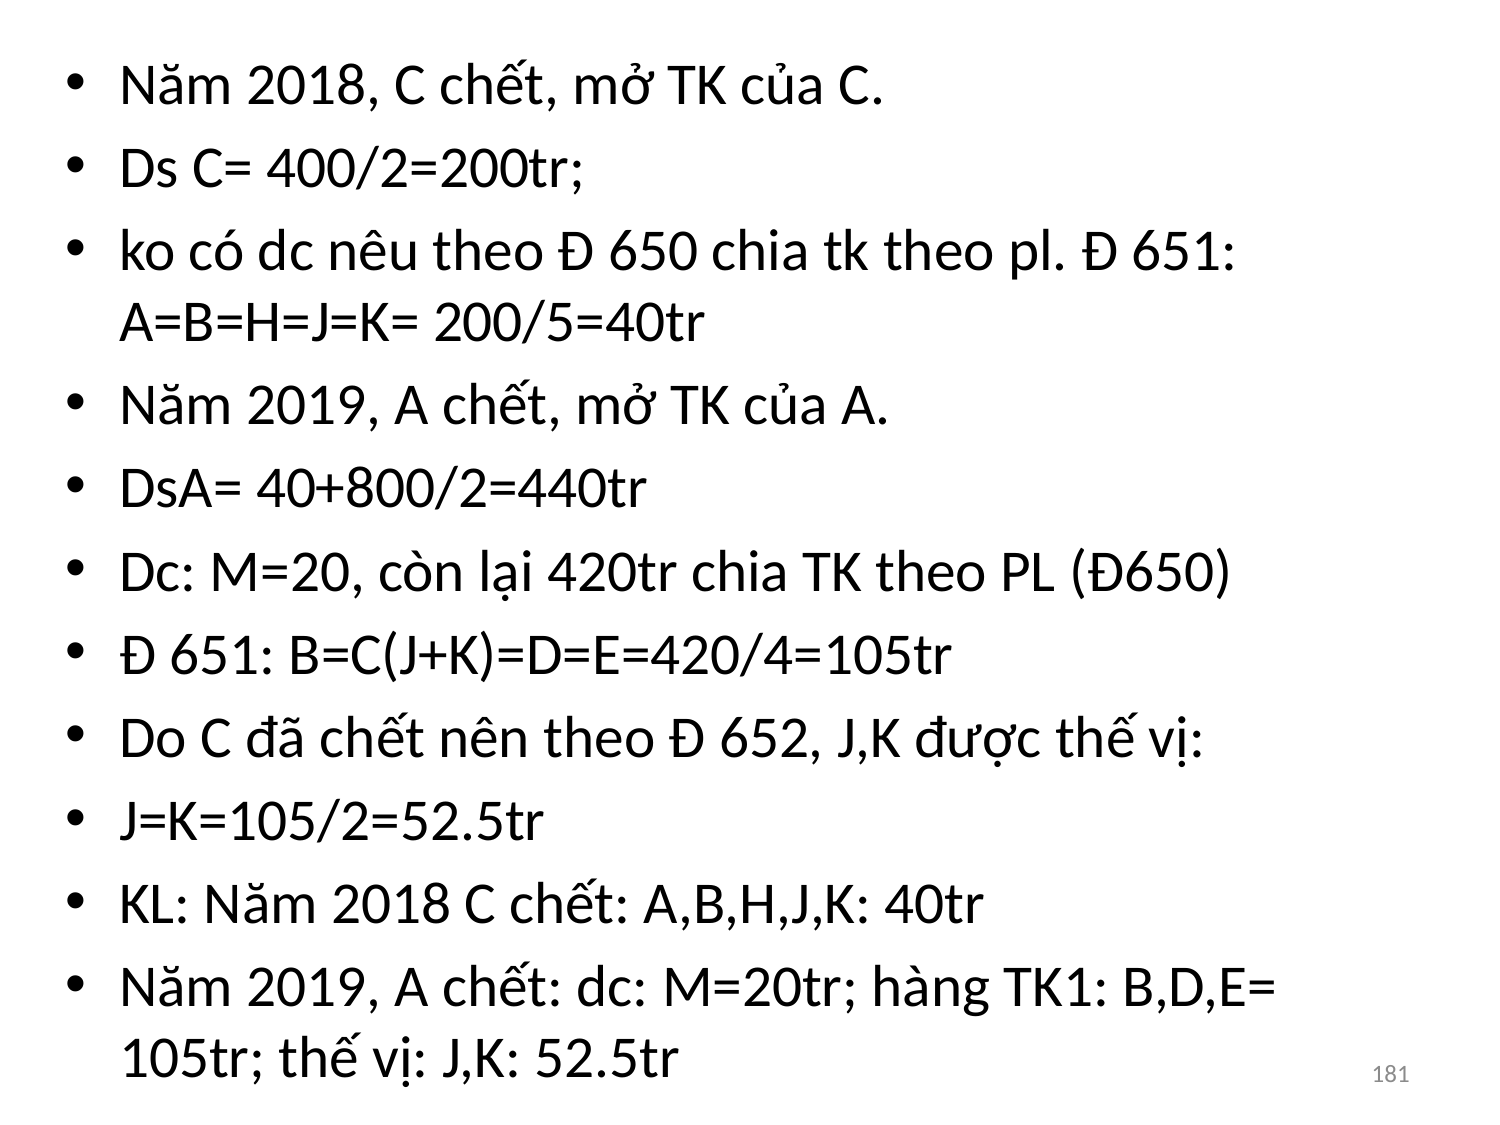

Năm 2018, C chết, mở TK của C.
Ds C= 400/2=200tr;
ko có dc nêu theo Đ 650 chia tk theo pl. Đ 651: A=B=H=J=K= 200/5=40tr
Năm 2019, A chết, mở TK của A.
DsA= 40+800/2=440tr
Dc: M=20, còn lại 420tr chia TK theo PL (Đ650)
Đ 651: B=C(J+K)=D=E=420/4=105tr
Do C đã chết nên theo Đ 652, J,K được thế vị:
J=K=105/2=52.5tr
KL: Năm 2018 C chết: A,B,H,J,K: 40tr
Năm 2019, A chết: dc: M=20tr; hàng TK1: B,D,E= 105tr; thế vị: J,K: 52.5tr
181